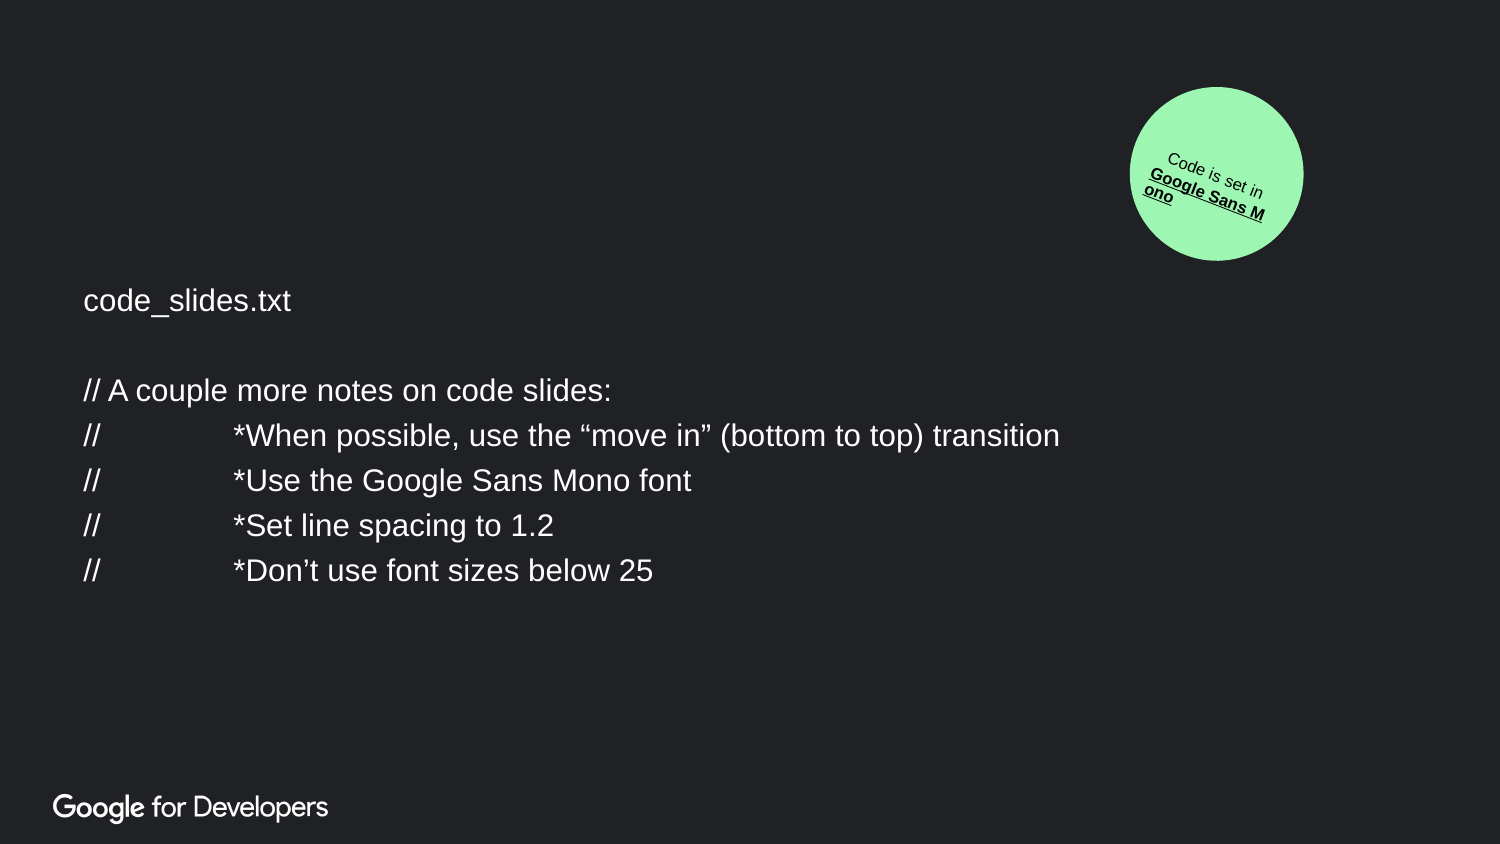

Code is set in
Google Sans Mono
code_slides.txt

// A couple more notes on code slides:
// 	*When possible, use the “move in” (bottom to top) transition
// 	*Use the Google Sans Mono font
// 	*Set line spacing to 1.2
// 	*Don’t use font sizes below 25